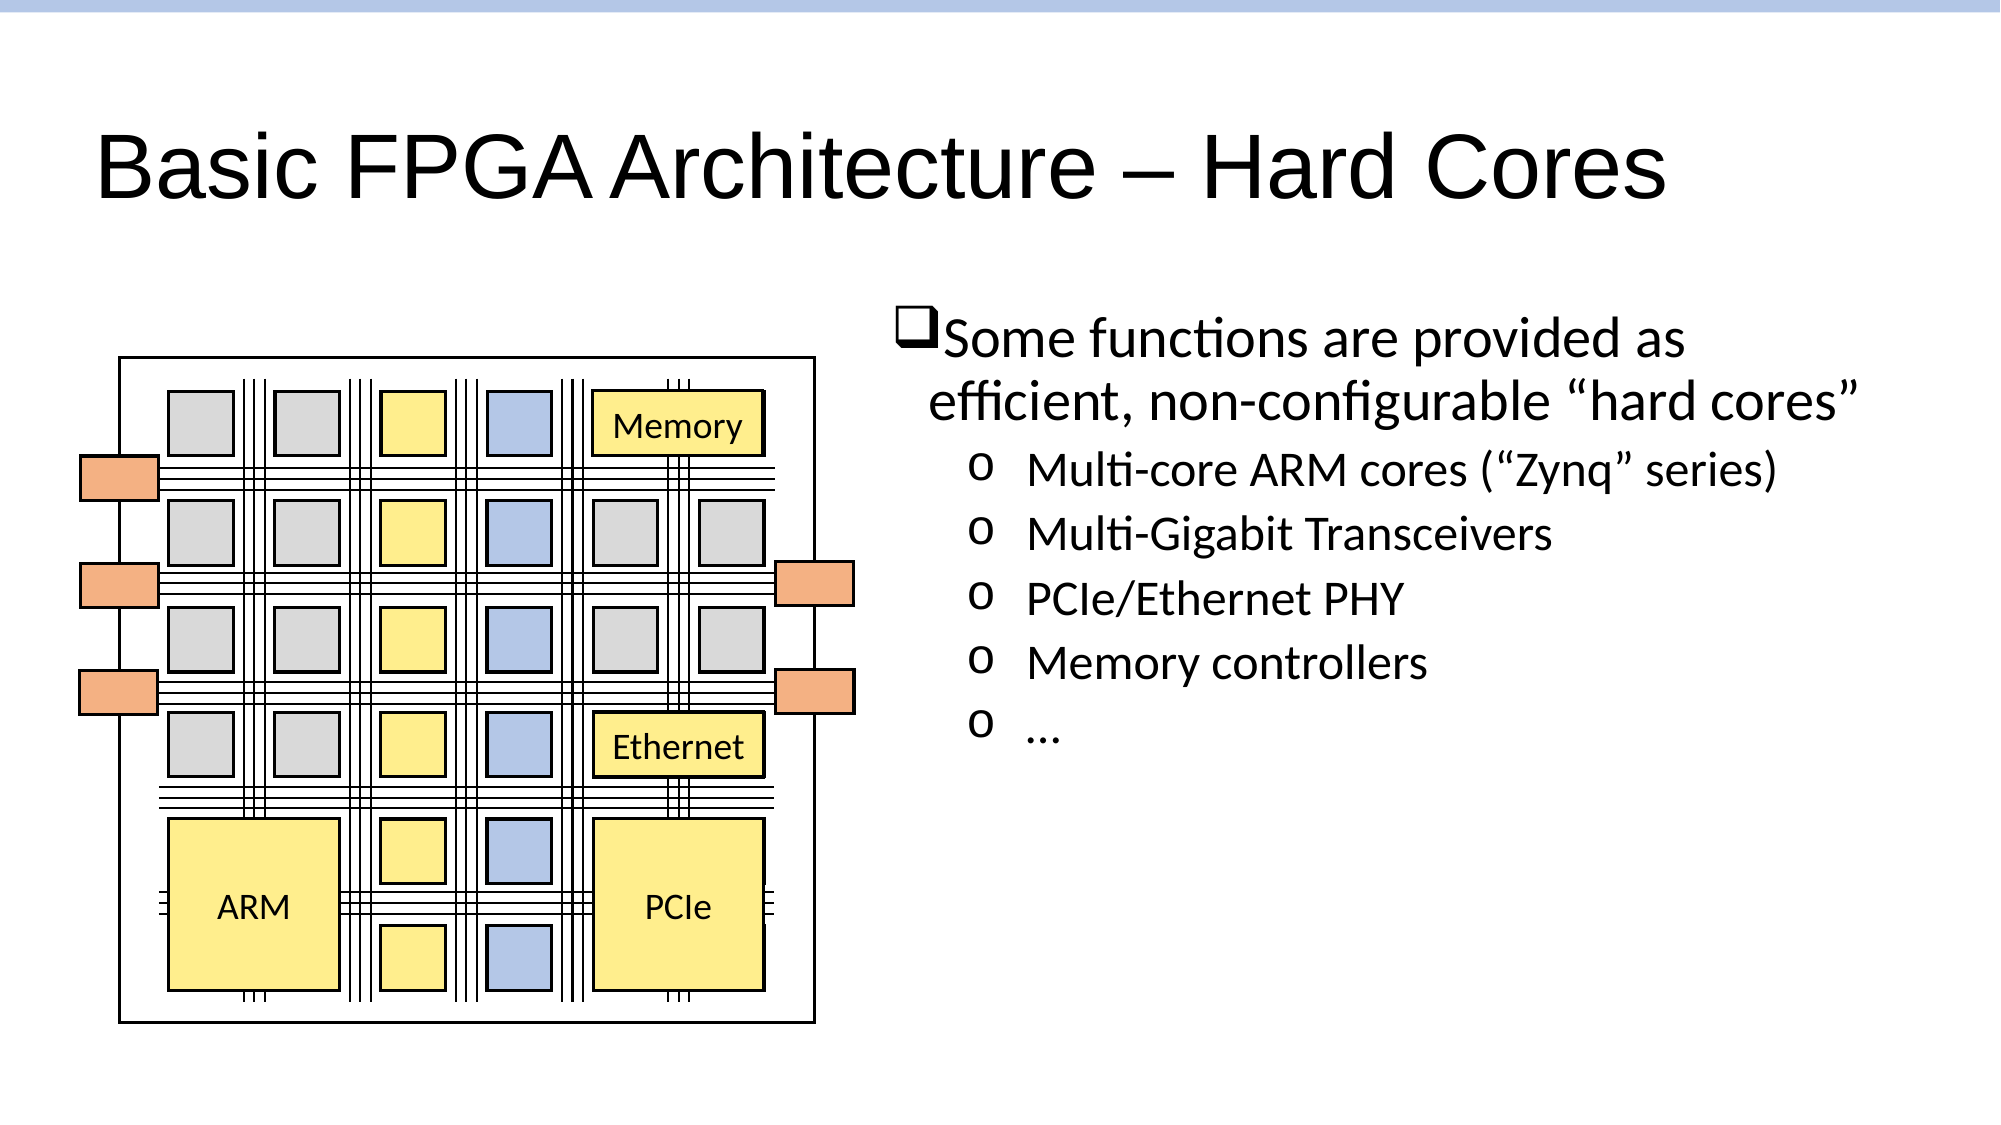

# Basic FPGA Architecture – Hard Cores
Some functions are provided as efficient, non-configurable “hard cores”
Multi-core ARM cores (“Zynq” series)
Multi-Gigabit Transceivers
PCIe/Ethernet PHY
Memory controllers
…

Memory

Ethernet
ARM
PCIe